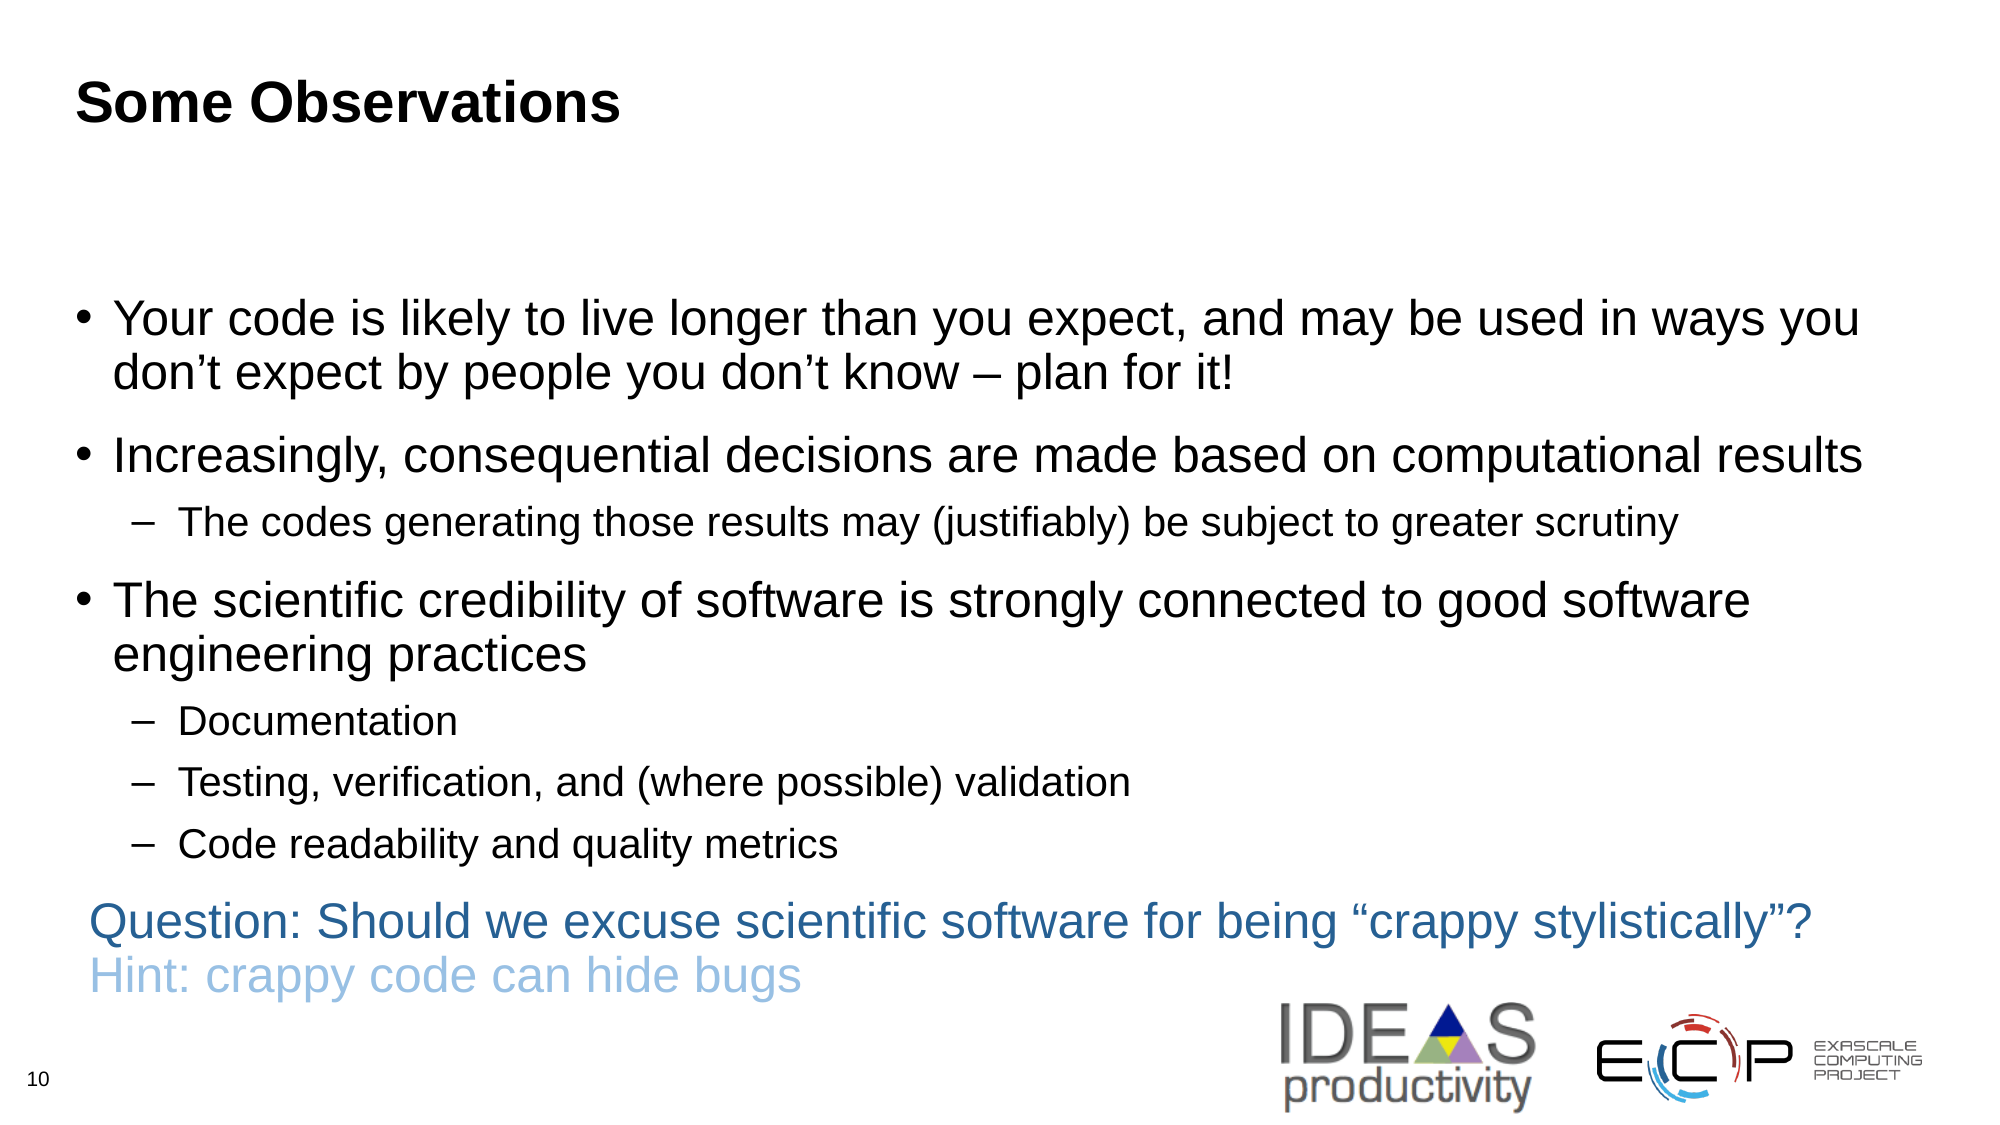

# Some Observations
Your code is likely to live longer than you expect, and may be used in ways you don’t expect by people you don’t know – plan for it!
Increasingly, consequential decisions are made based on computational results
The codes generating those results may (justifiably) be subject to greater scrutiny
The scientific credibility of software is strongly connected to good software engineering practices
Documentation
Testing, verification, and (where possible) validation
Code readability and quality metrics
Question: Should we excuse scientific software for being “crappy stylistically”?
Hint: crappy code can hide bugs